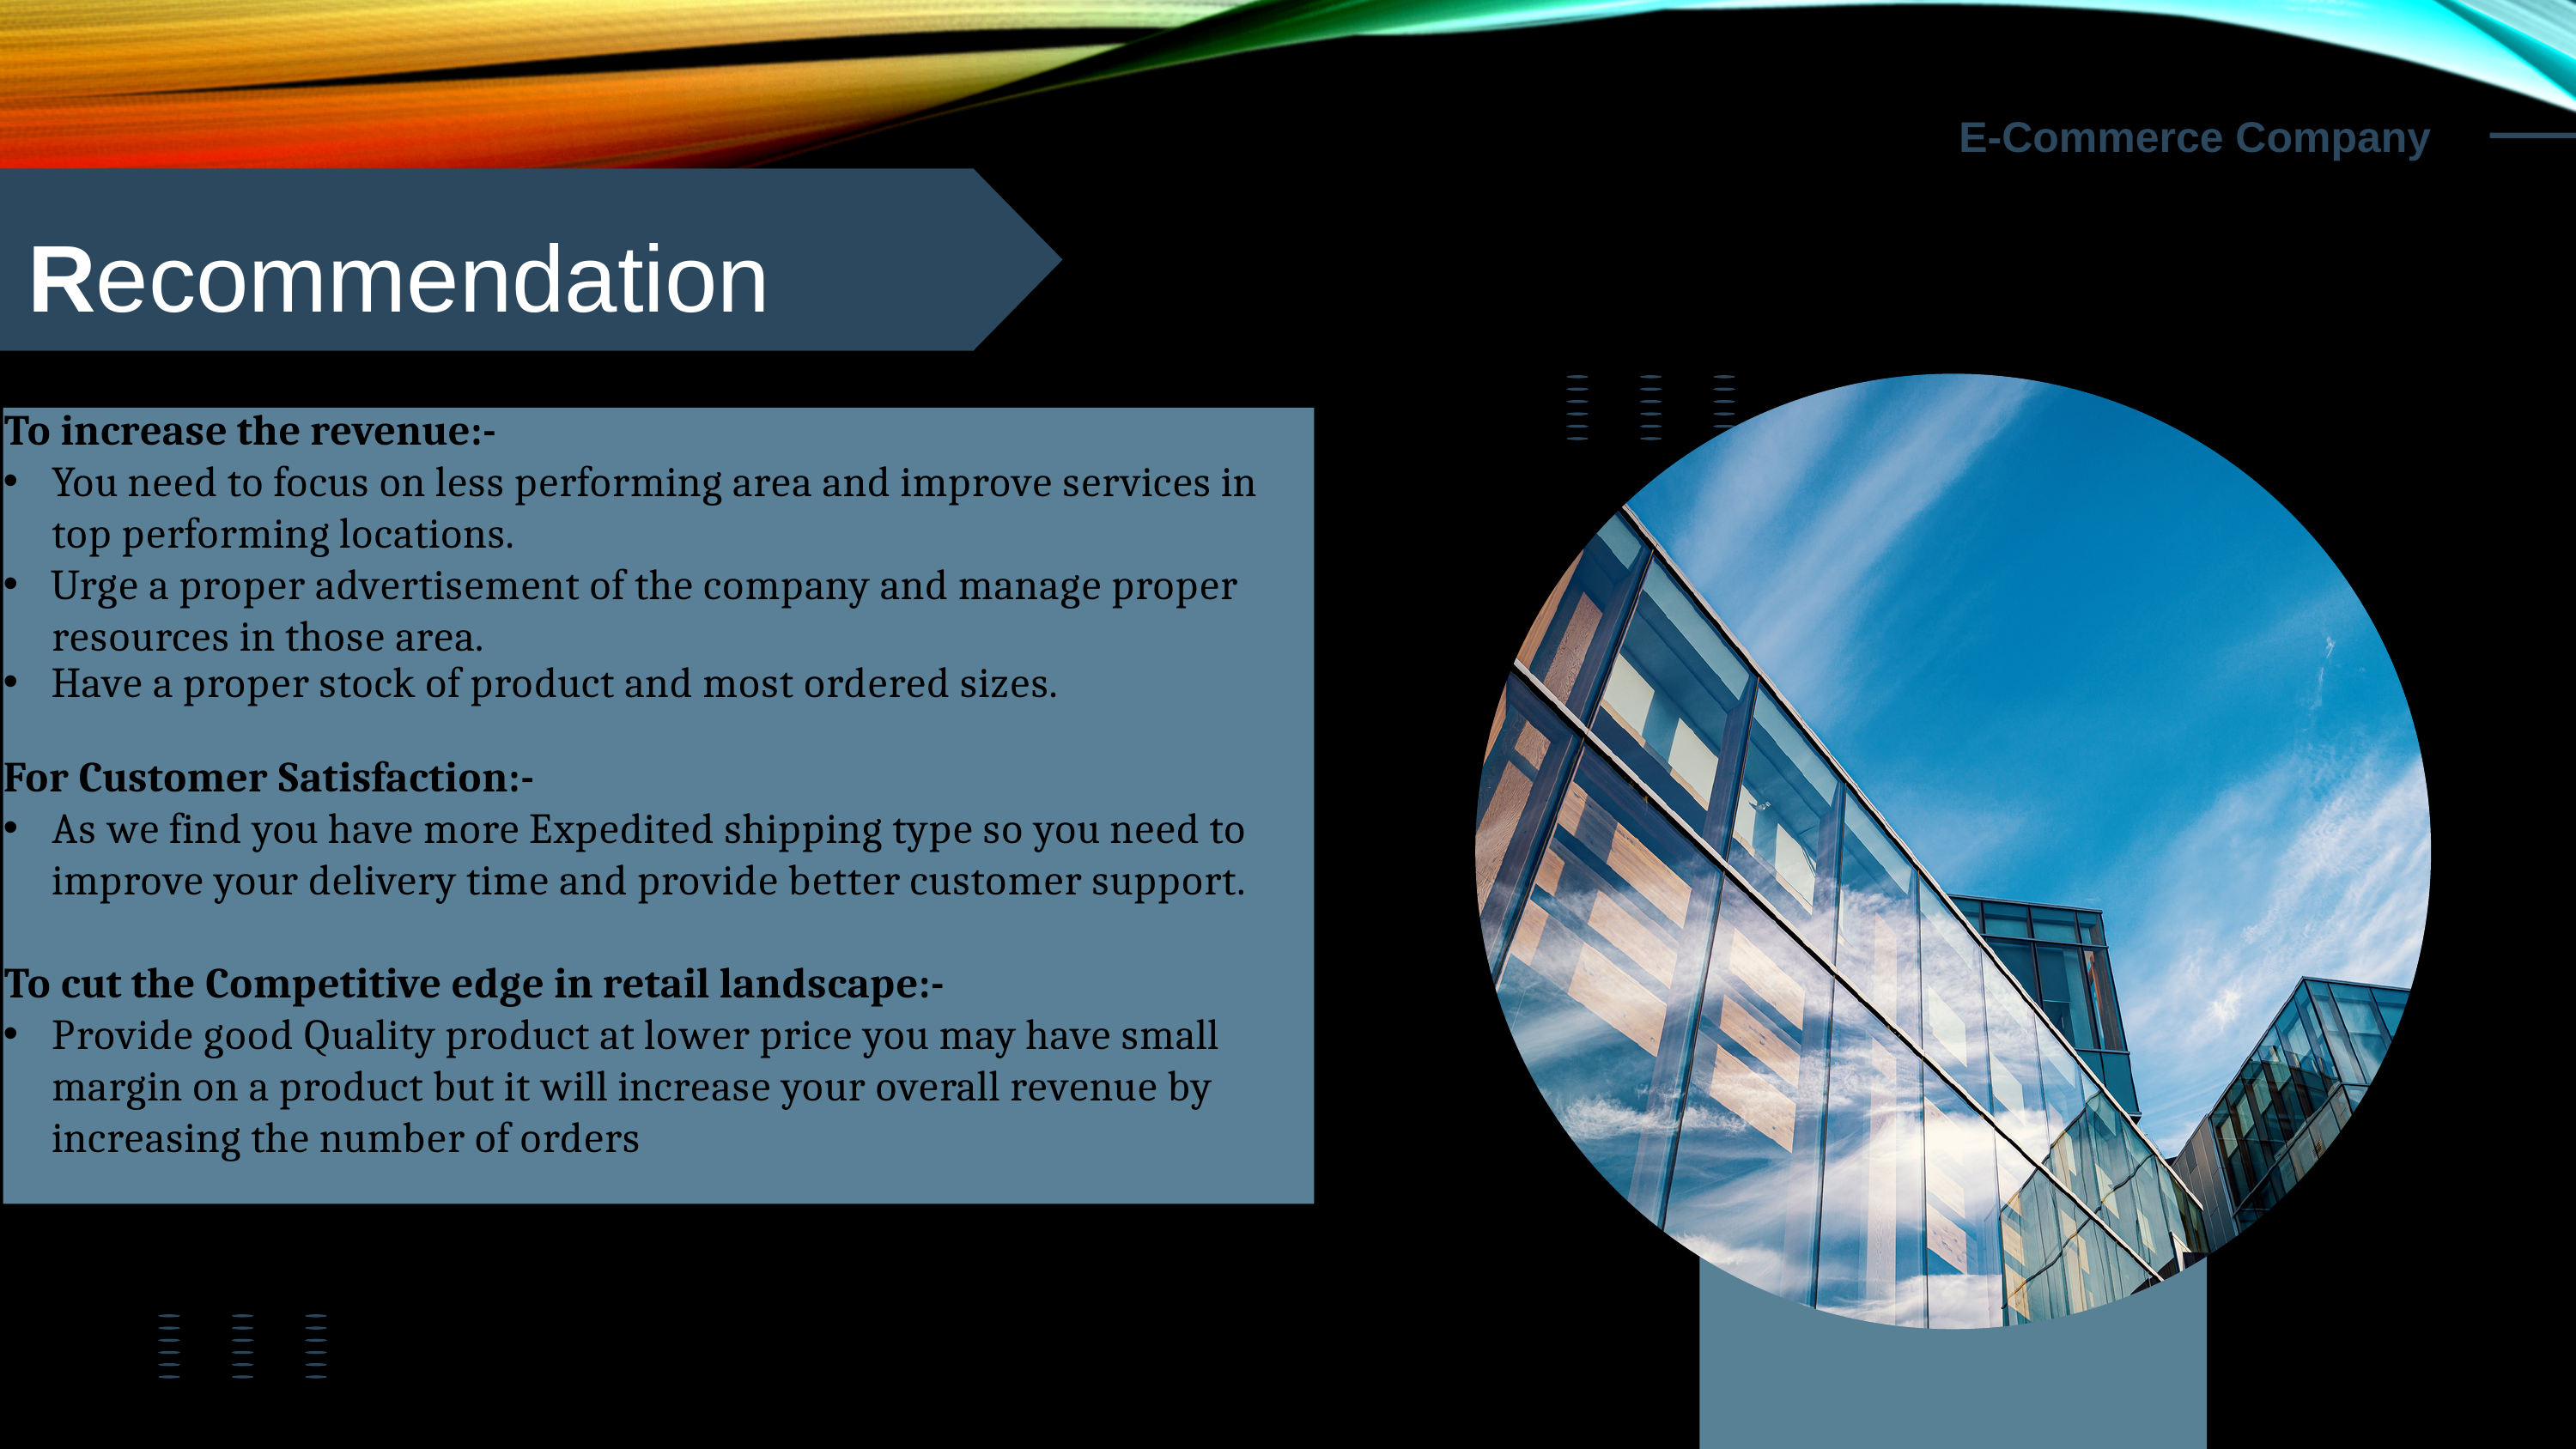

E-Commerce Company

Recommendation

To increase the revenue:-
You need to focus on less performing area and improve services in top performing locations.
Urge a proper advertisement of the company and manage proper resources in those area.
Have a proper stock of product and most ordered sizes.

For Customer Satisfaction:-
As we find you have more Expedited shipping type so you need to improve your delivery time and provide better customer support.

To cut the Competitive edge in retail landscape:-
Provide good Quality product at lower price you may have small margin on a product but it will increase your overall revenue by increasing the number of orders